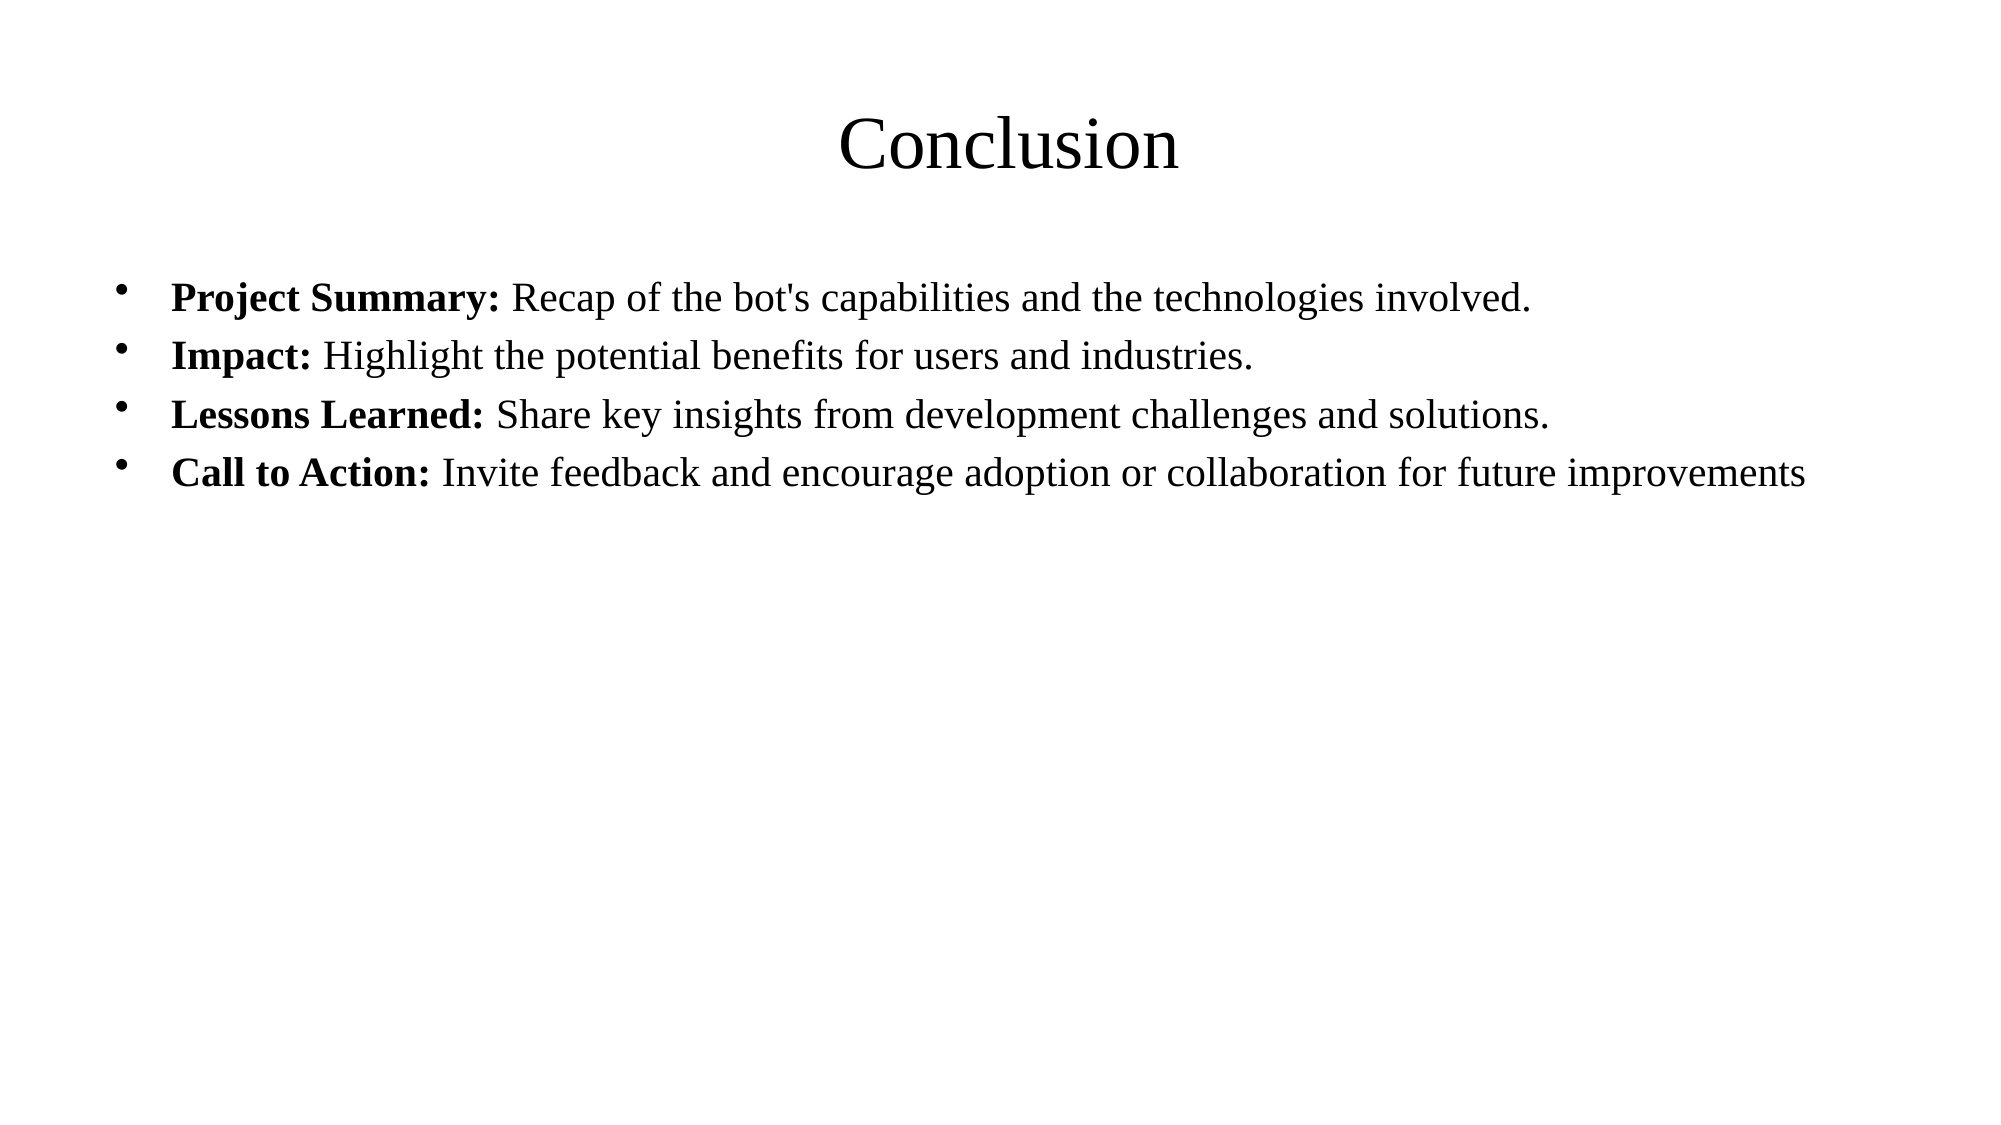

# Conclusion
Project Summary: Recap of the bot's capabilities and the technologies involved.
Impact: Highlight the potential benefits for users and industries.
Lessons Learned: Share key insights from development challenges and solutions.
Call to Action: Invite feedback and encourage adoption or collaboration for future improvements